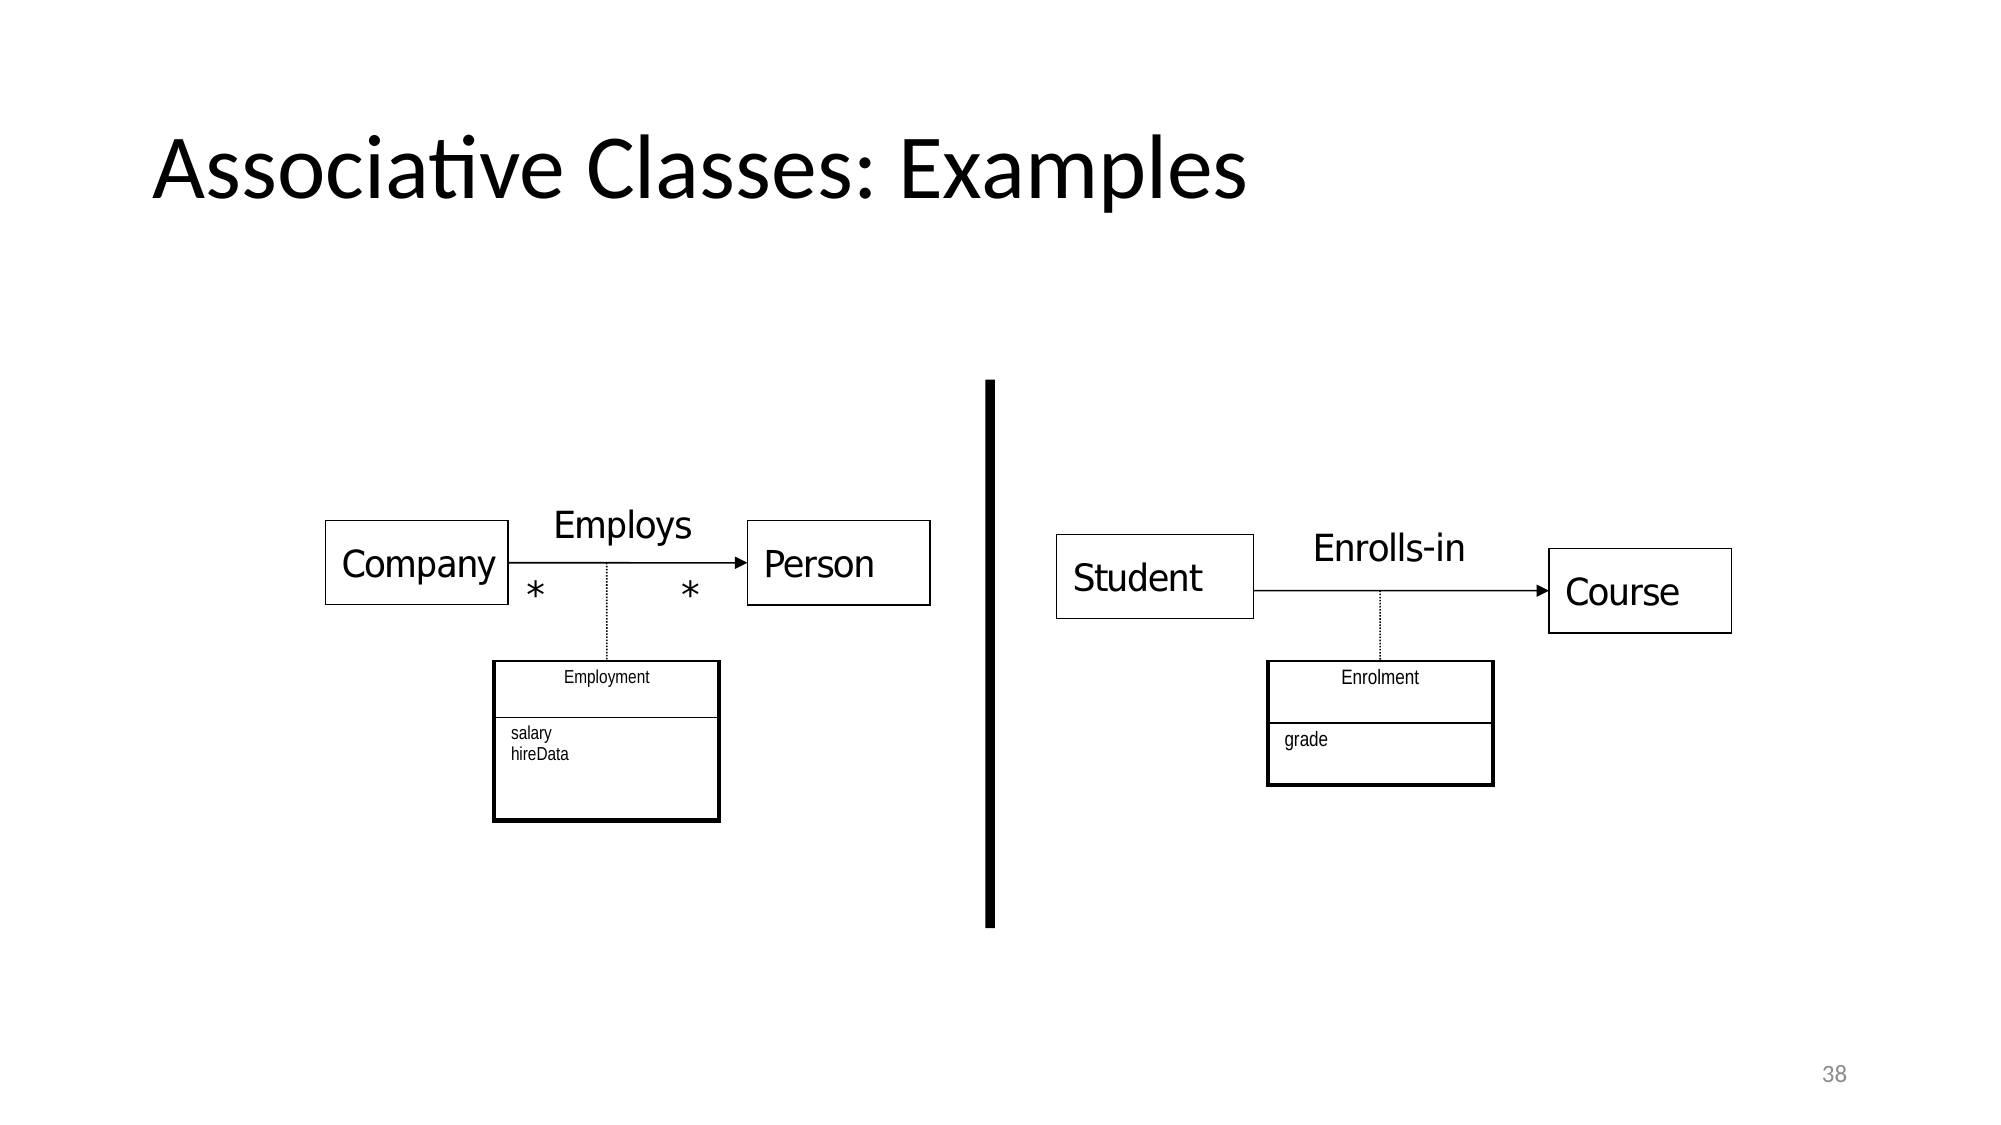

# Associative Classes: Examples

Employs
Enrolls-in
Company
Person
Student
Course

*

*

| Enrolment |
| --- |
| grade |
| Employment |
| --- |
| salary hireData |
38